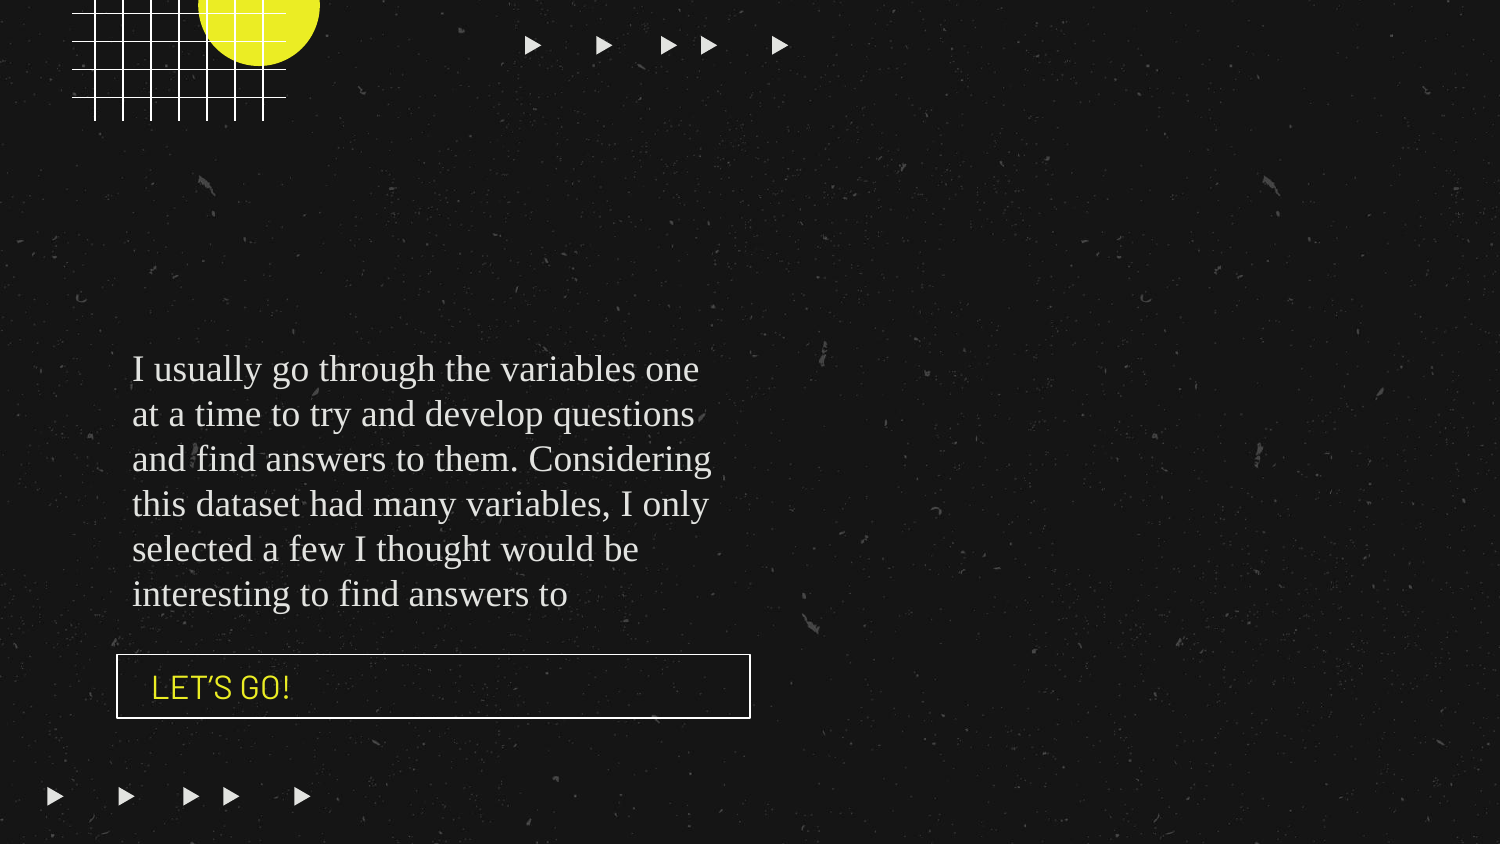

# I usually go through the variables one at a time to try and develop questions and find answers to them. Considering this dataset had many variables, I only selected a few I thought would be interesting to find answers to
LET’S GO!